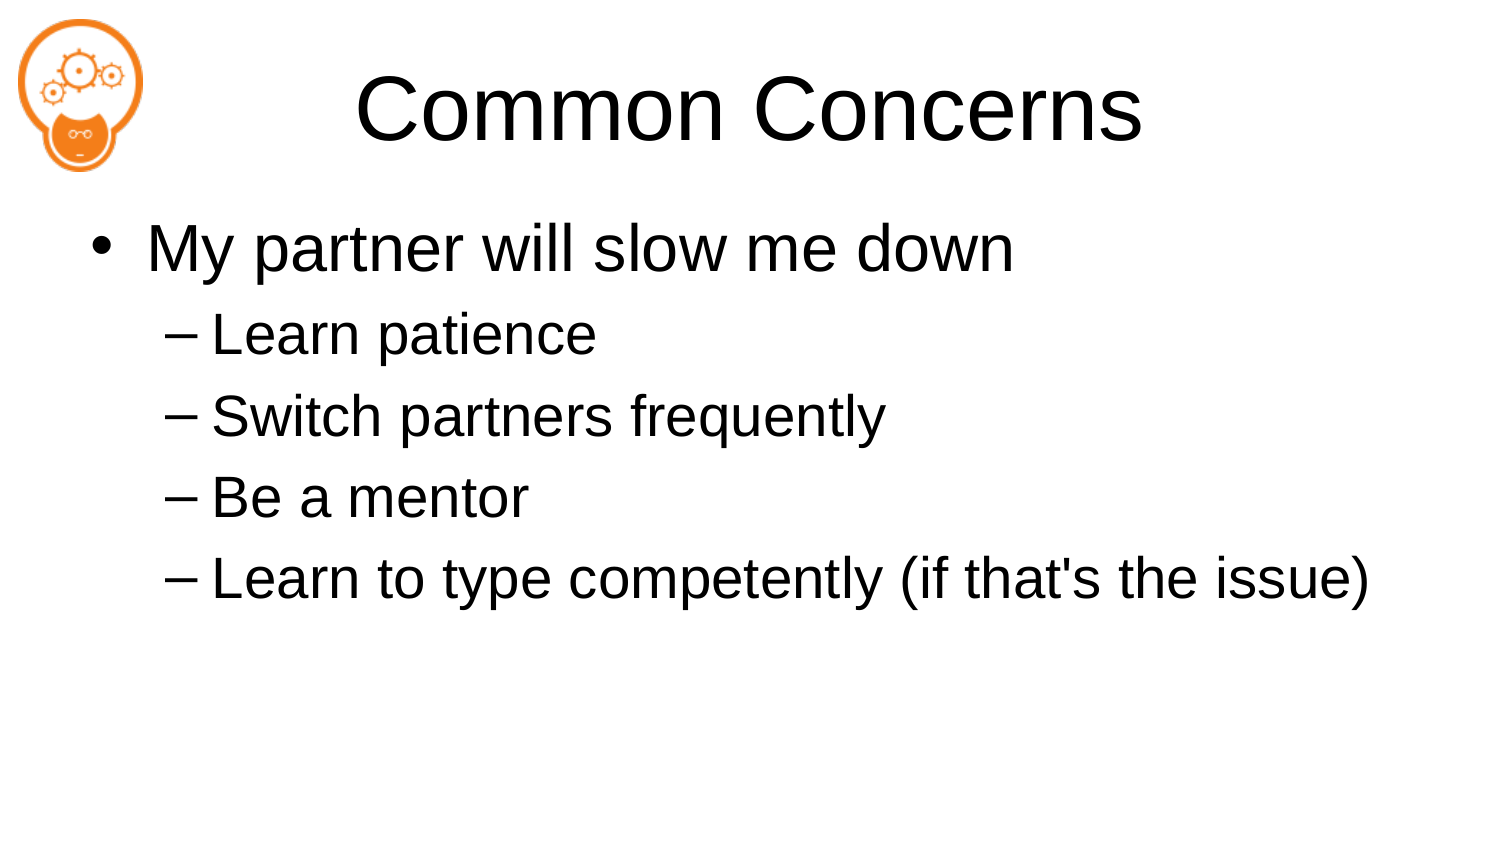

# Common Concerns
My partner will slow me down
Learn patience
Switch partners frequently
Be a mentor
Learn to type competently (if that's the issue)